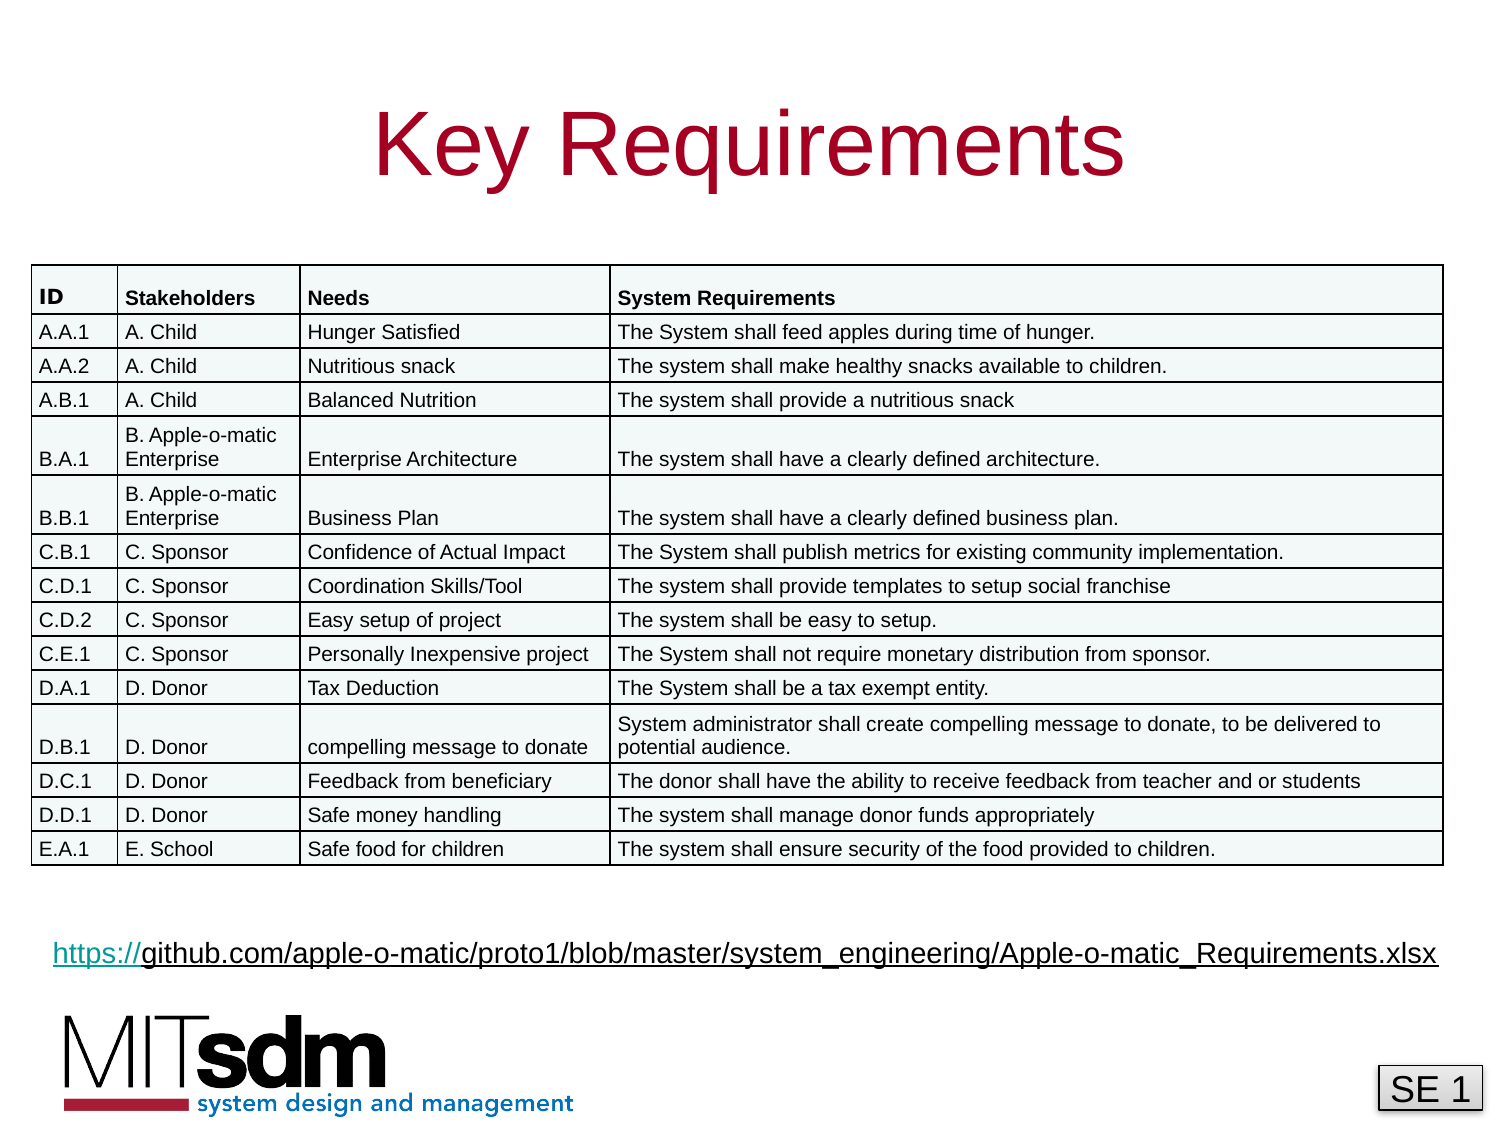

# Key Requirements
| ID | Stakeholders | Needs | System Requirements |
| --- | --- | --- | --- |
| A.A.1 | A. Child | Hunger Satisfied | The System shall feed apples during time of hunger. |
| A.A.2 | A. Child | Nutritious snack | The system shall make healthy snacks available to children. |
| A.B.1 | A. Child | Balanced Nutrition | The system shall provide a nutritious snack |
| B.A.1 | B. Apple-o-matic Enterprise | Enterprise Architecture | The system shall have a clearly defined architecture. |
| B.B.1 | B. Apple-o-matic Enterprise | Business Plan | The system shall have a clearly defined business plan. |
| C.B.1 | C. Sponsor | Confidence of Actual Impact | The System shall publish metrics for existing community implementation. |
| C.D.1 | C. Sponsor | Coordination Skills/Tool | The system shall provide templates to setup social franchise |
| C.D.2 | C. Sponsor | Easy setup of project | The system shall be easy to setup. |
| C.E.1 | C. Sponsor | Personally Inexpensive project | The System shall not require monetary distribution from sponsor. |
| D.A.1 | D. Donor | Tax Deduction | The System shall be a tax exempt entity. |
| D.B.1 | D. Donor | compelling message to donate | System administrator shall create compelling message to donate, to be delivered to potential audience. |
| D.C.1 | D. Donor | Feedback from beneficiary | The donor shall have the ability to receive feedback from teacher and or students |
| D.D.1 | D. Donor | Safe money handling | The system shall manage donor funds appropriately |
| E.A.1 | E. School | Safe food for children | The system shall ensure security of the food provided to children. |
https://github.com/apple-o-matic/proto1/blob/master/system_engineering/Apple-o-matic_Requirements.xlsx
SE 1